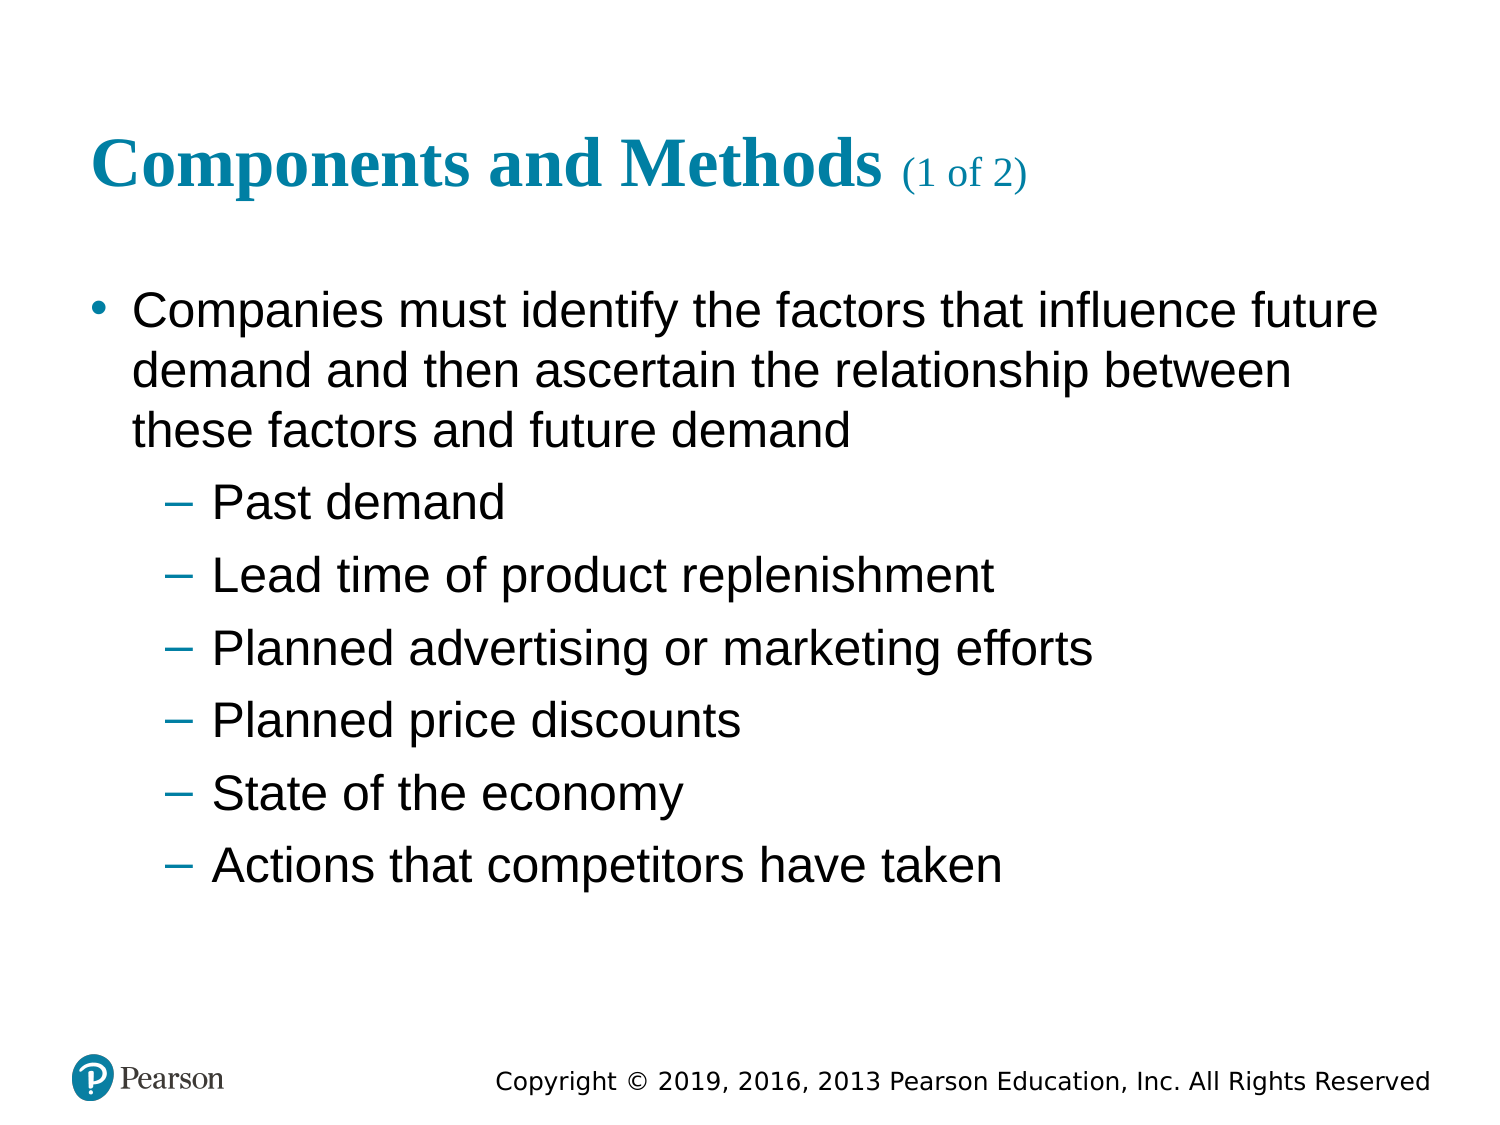

# Components and Methods (1 of 2)
Companies must identify the factors that influence future demand and then ascertain the relationship between these factors and future demand
Past demand
Lead time of product replenishment
Planned advertising or marketing efforts
Planned price discounts
State of the economy
Actions that competitors have taken